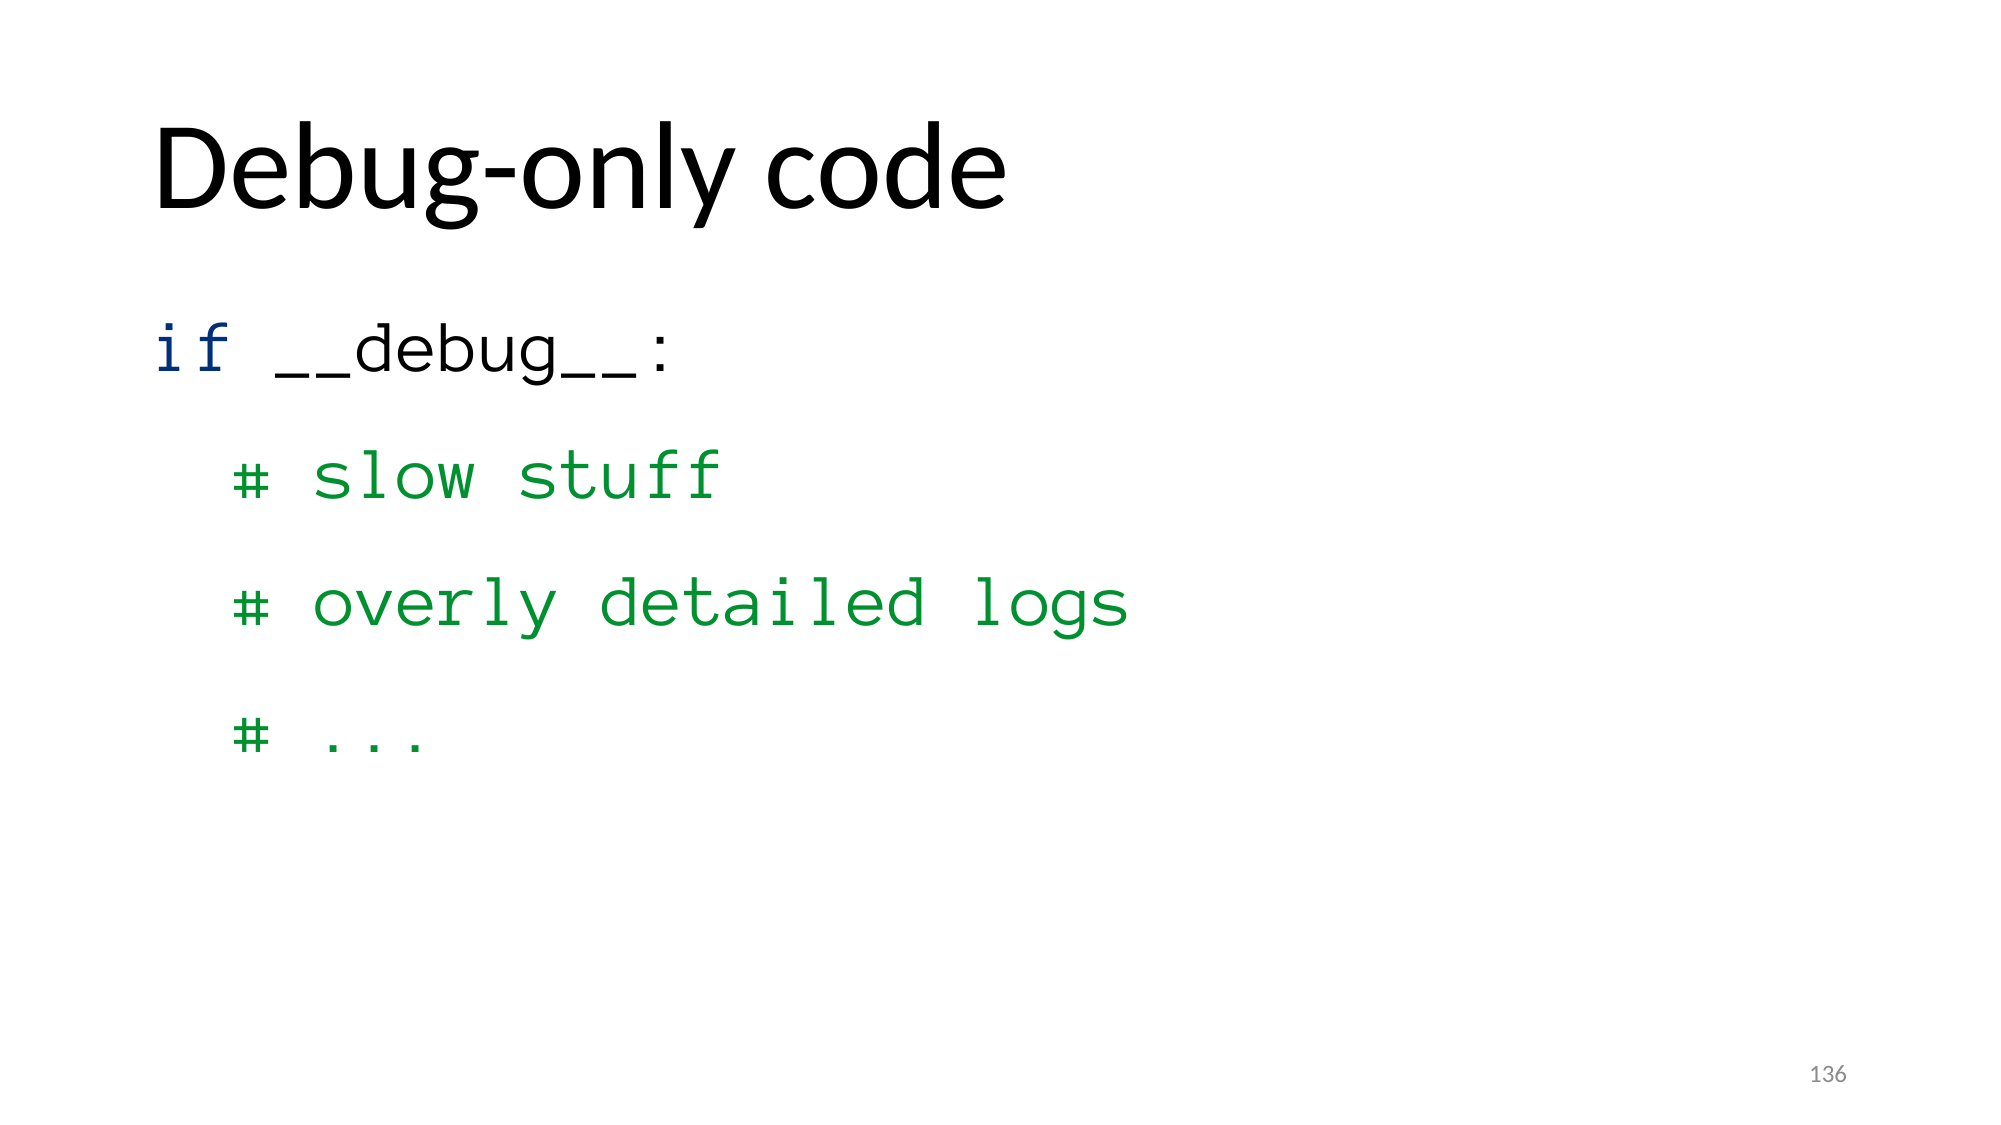

# Debug-only code
if __debug__:
  # slow stuff
  # overly detailed logs
  # ...
136